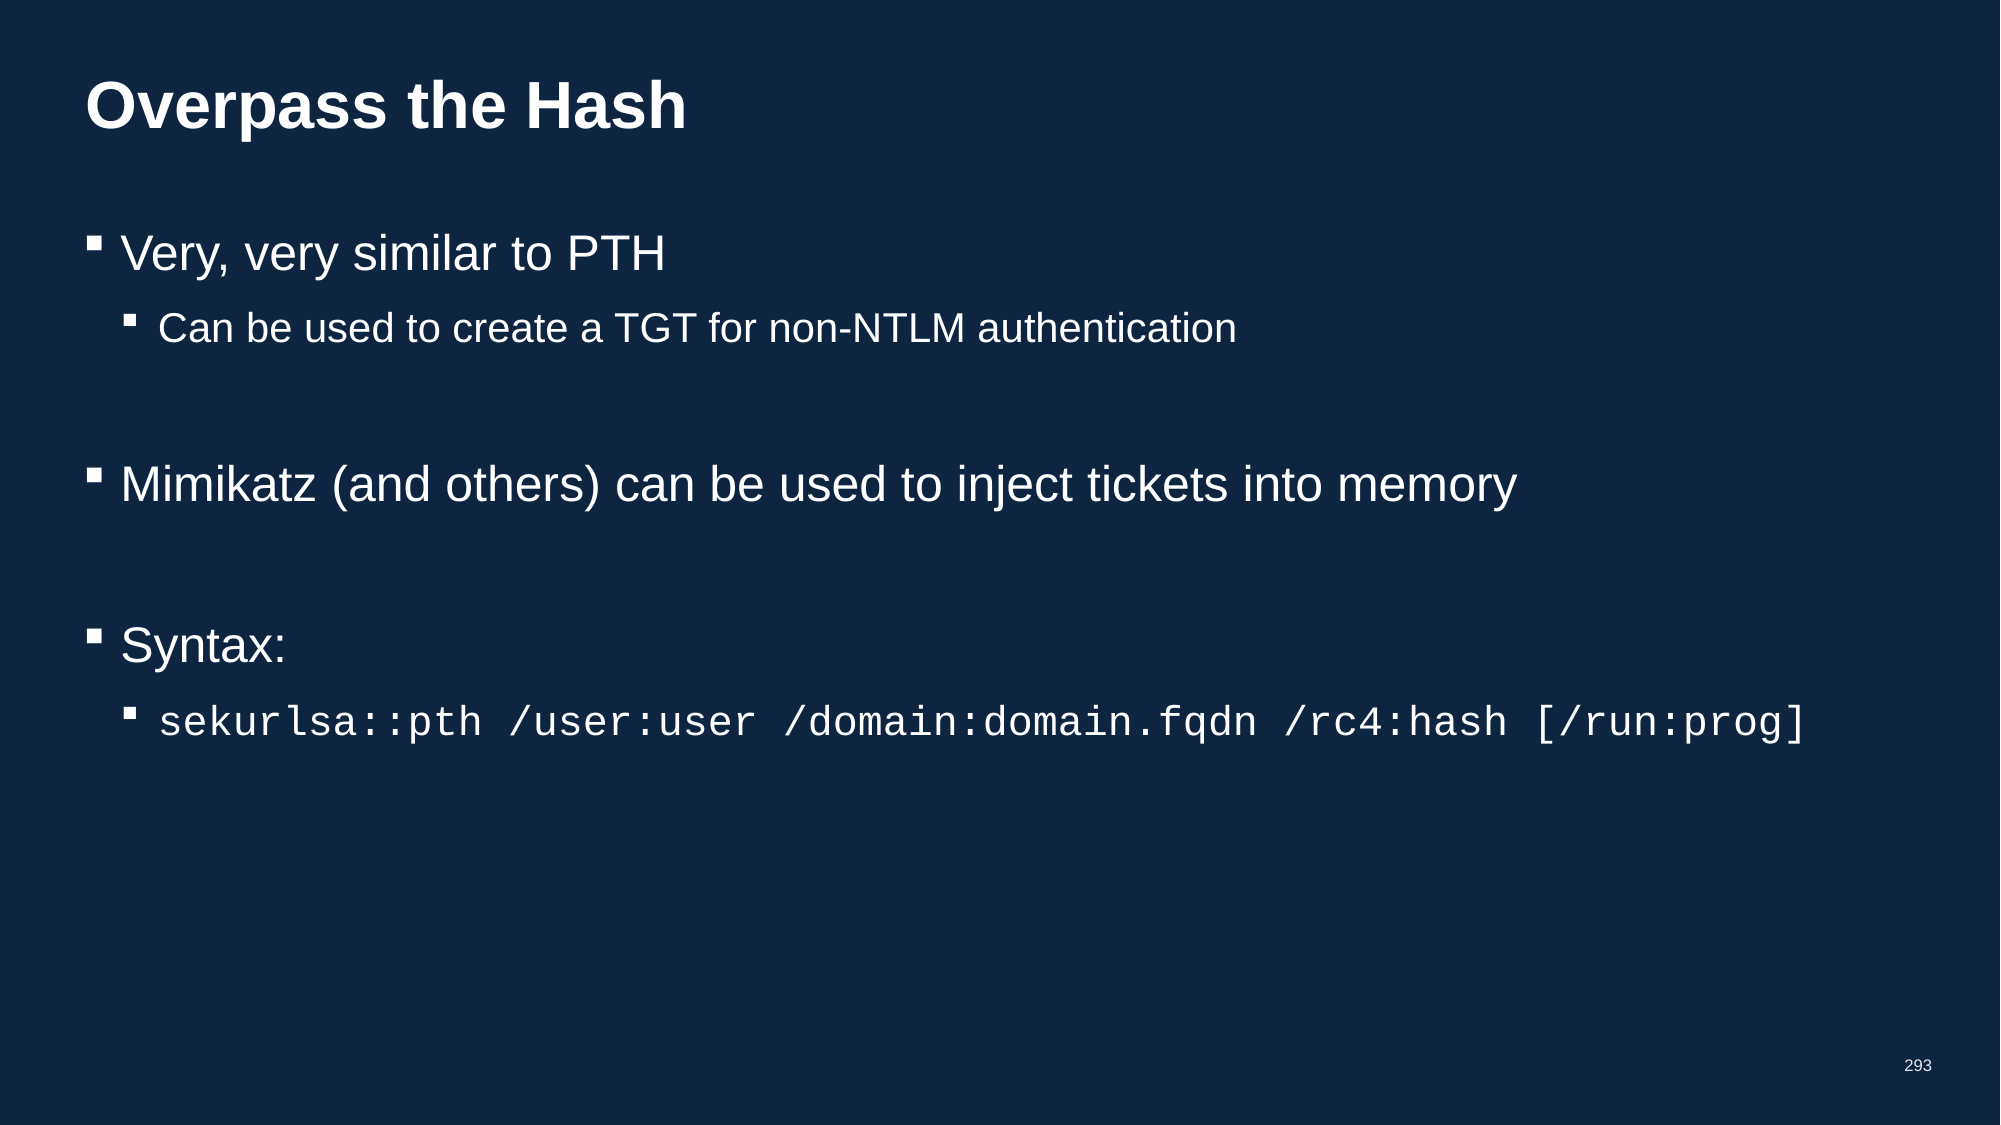

# Overpass the Hash
Very, very similar to PTH
Can be used to create a TGT for non-NTLM authentication

Mimikatz (and others) can be used to inject tickets into memory

Syntax:
sekurlsa::pth /user:user /domain:domain.fqdn /rc4:hash [/run:prog]
293